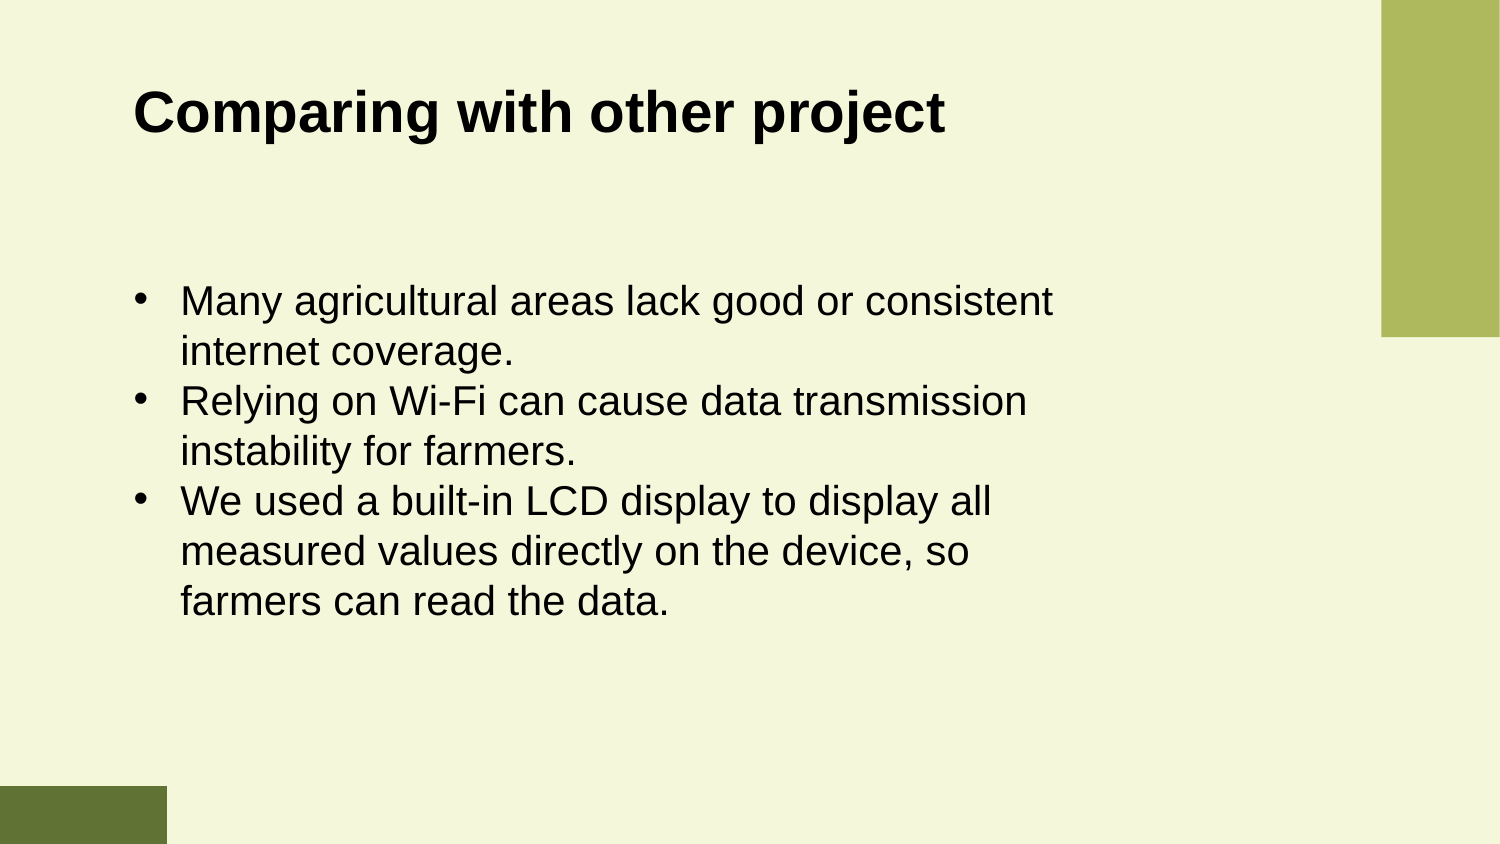

# Comparing with other project
Many agricultural areas lack good or consistent internet coverage.
Relying on Wi-Fi can cause data transmission instability for farmers.
We used a built-in LCD display to display all measured values ​​directly on the device, so farmers can read the data.